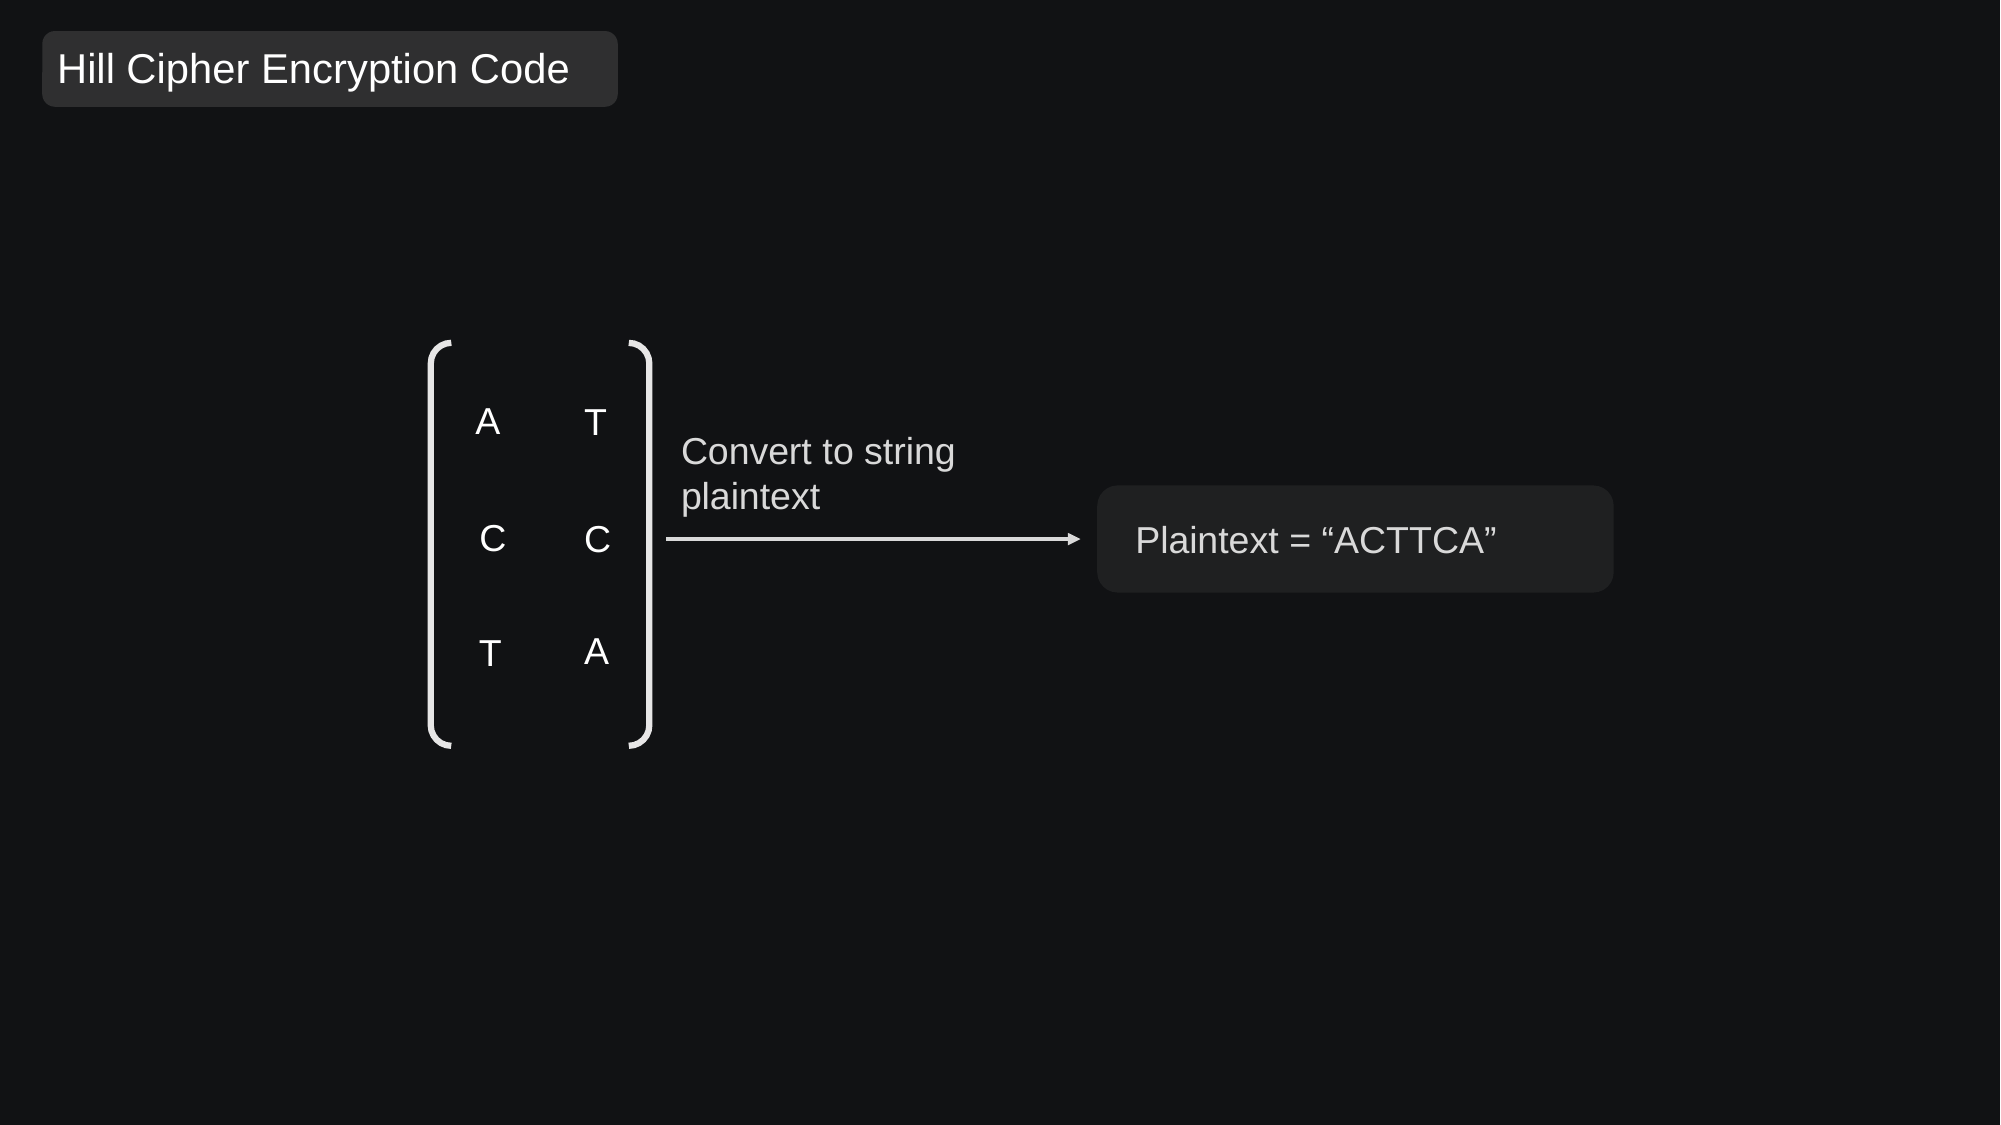

Hill Cipher Encryption Code

A
T
Convert to string plaintext

C
C
Plaintext = “ACTTCA”
A
T